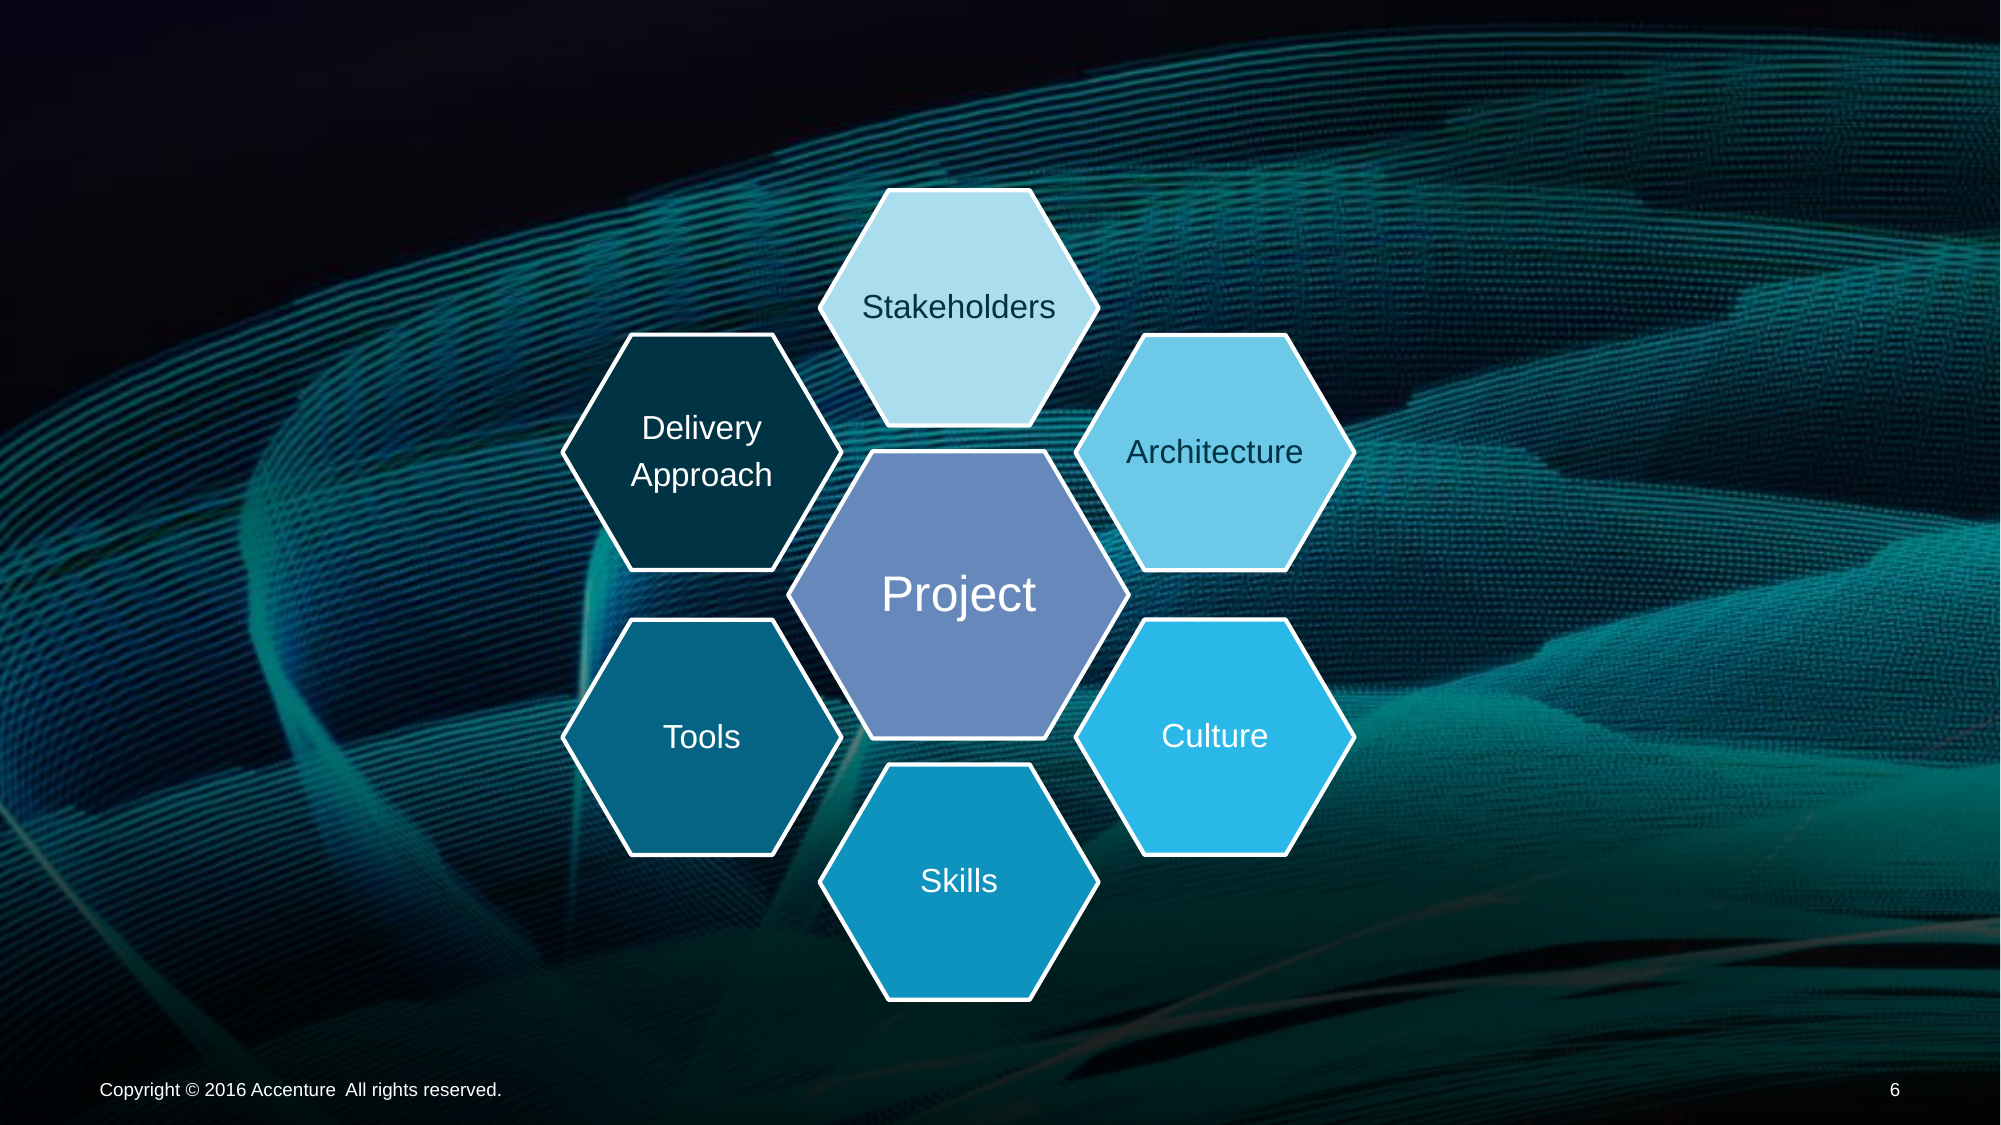

Stakeholders
Delivery
Approach
Architecture
Project
Culture
Tools
Skills
Copyright © 2016 Accenture  All rights reserved.
6